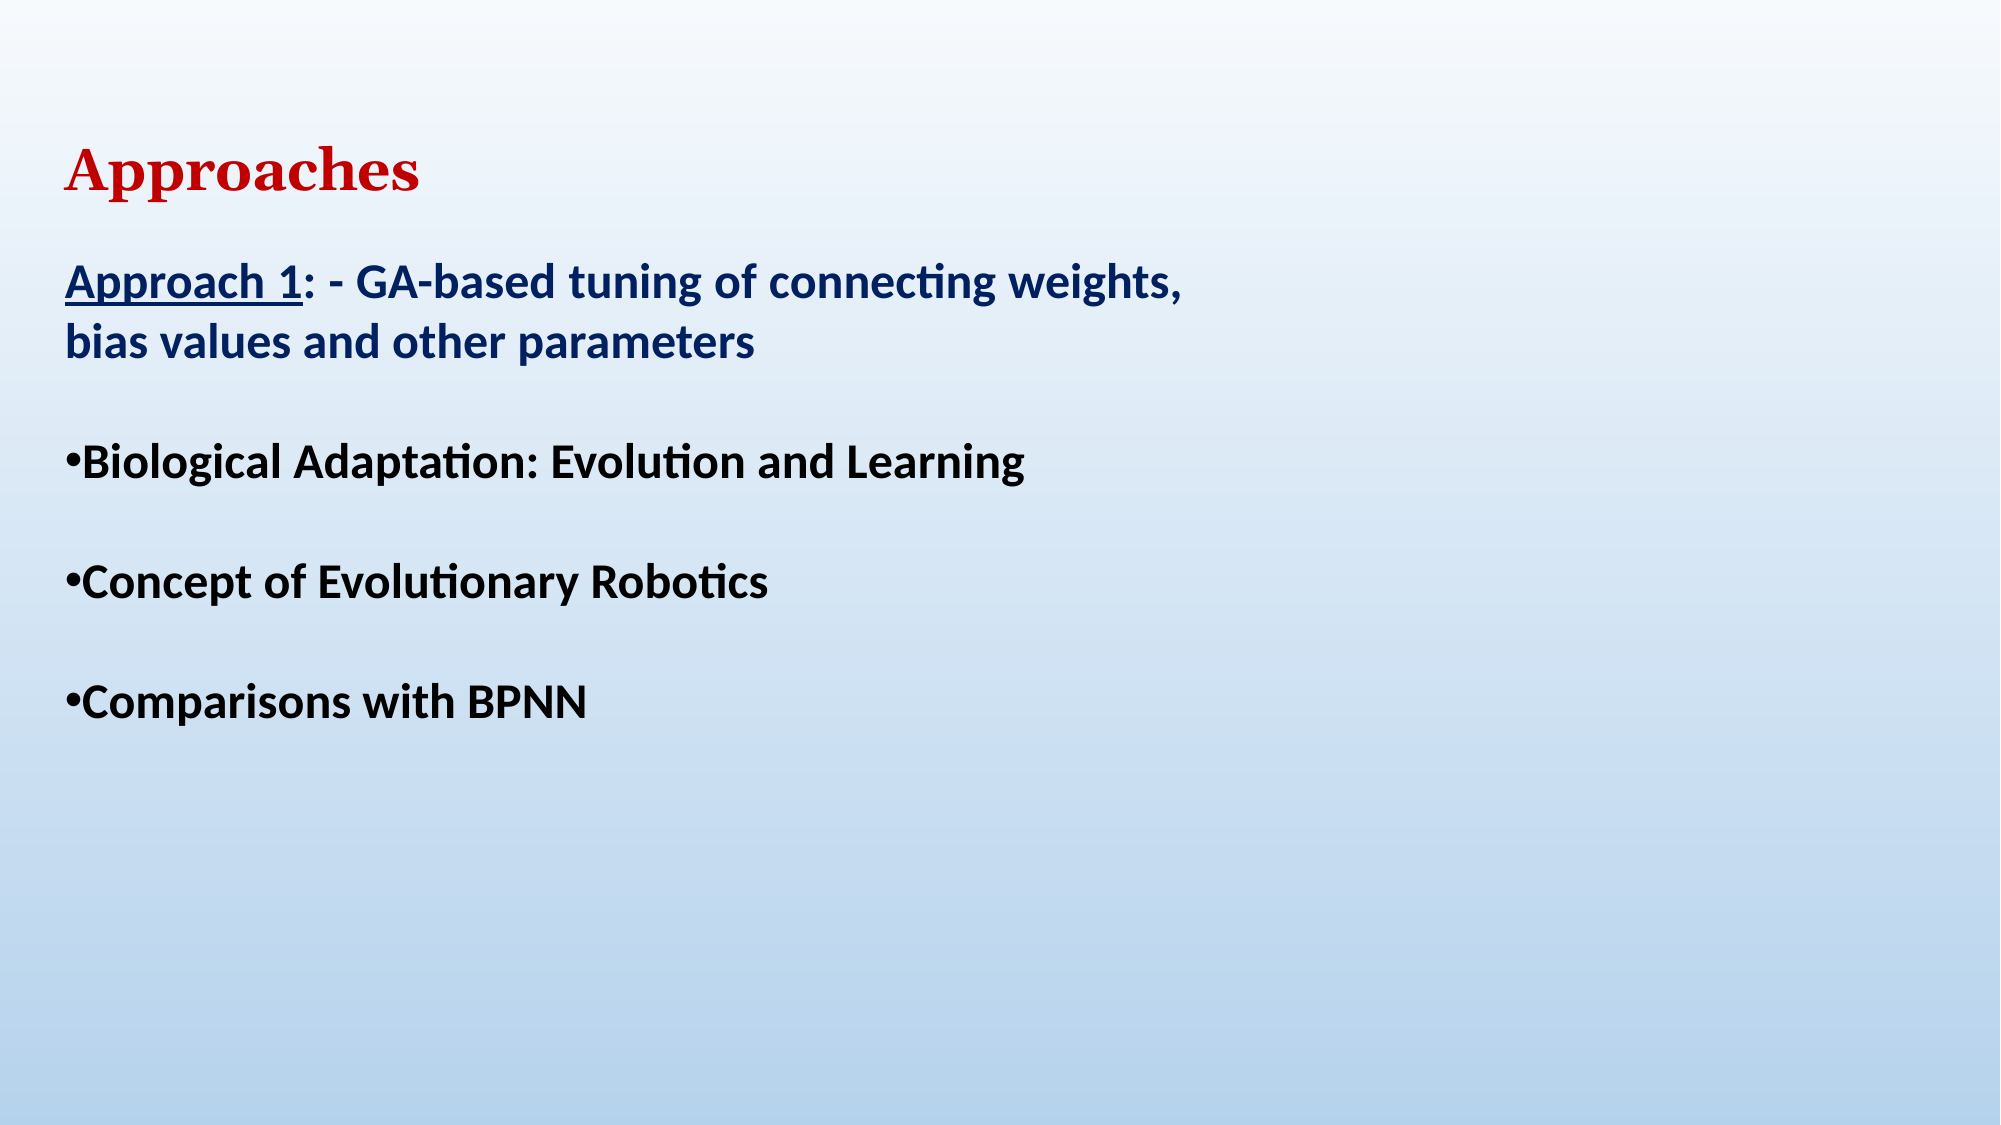

Approaches
Approach 1: - GA-based tuning of connecting weights, bias values and other parameters

Biological Adaptation: Evolution and Learning

Concept of Evolutionary Robotics

Comparisons with BPNN